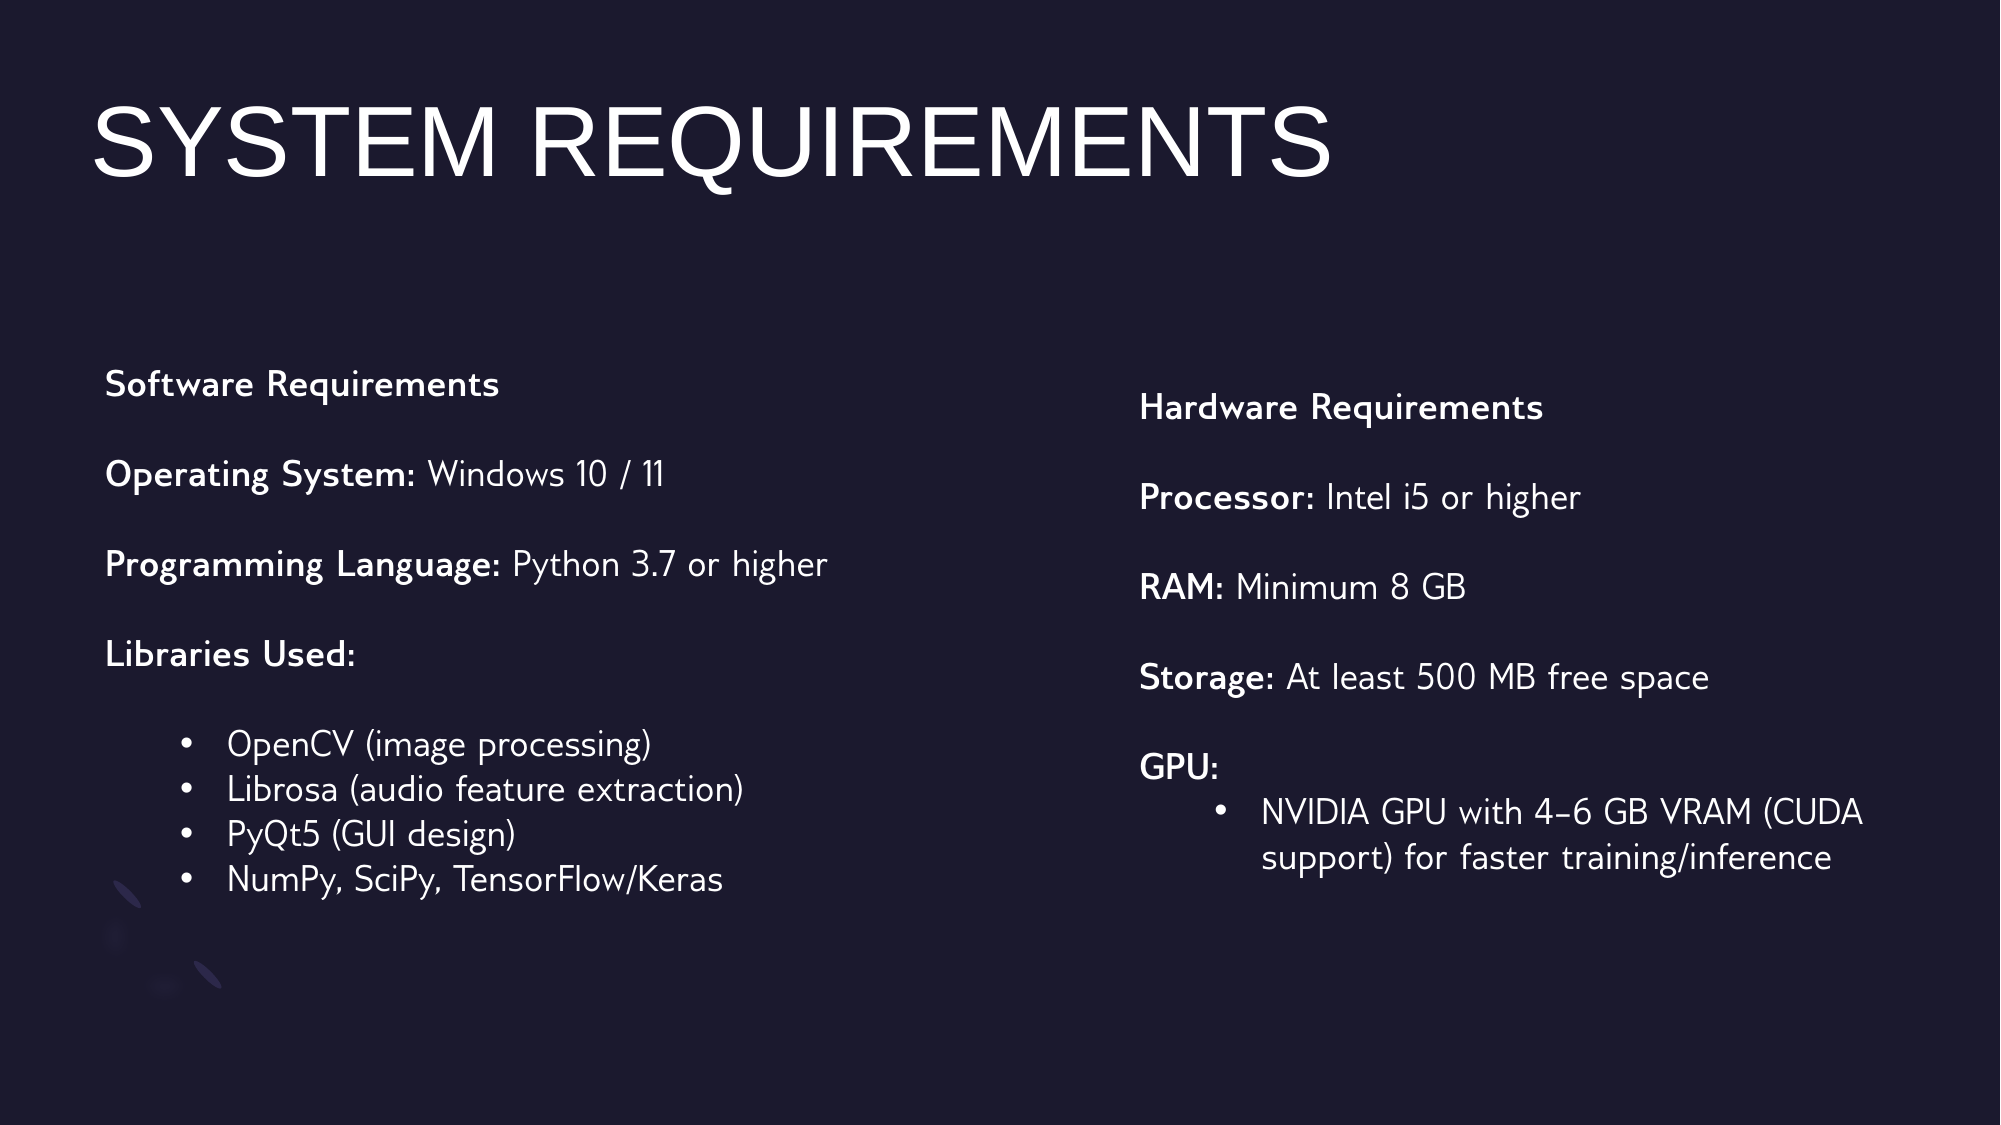

# SYSTEM REQUIREMENTS
Software Requirements
Operating System: Windows 10 / 11
Programming Language: Python 3.7 or higher
Libraries Used:
OpenCV (image processing)
Librosa (audio feature extraction)
PyQt5 (GUI design)
NumPy, SciPy, TensorFlow/Keras
Hardware Requirements
Processor: Intel i5 or higher
RAM: Minimum 8 GB
Storage: At least 500 MB free space
GPU:
NVIDIA GPU with 4–6 GB VRAM (CUDA support) for faster training/inference